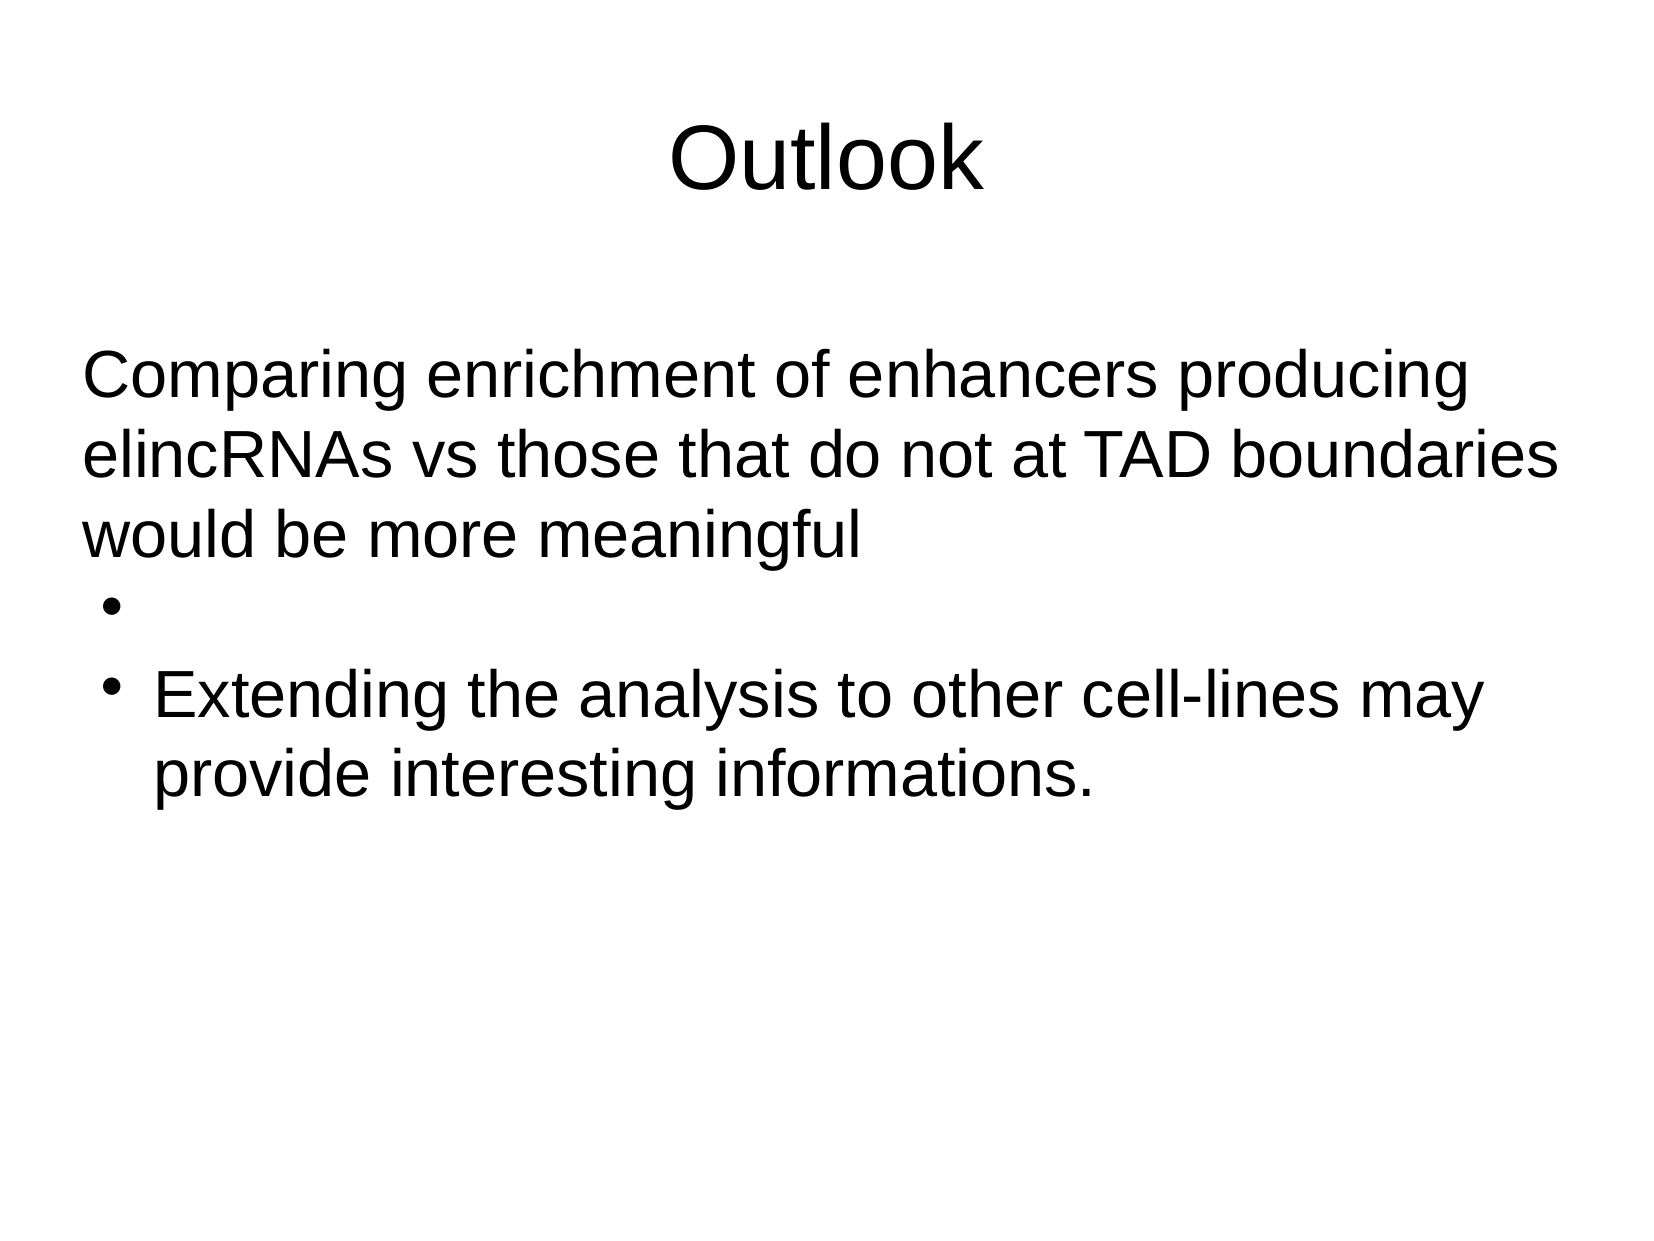

Outlook
Comparing enrichment of enhancers producing elincRNAs vs those that do not at TAD boundaries would be more meaningful

Extending the analysis to other cell-lines may provide interesting informations.